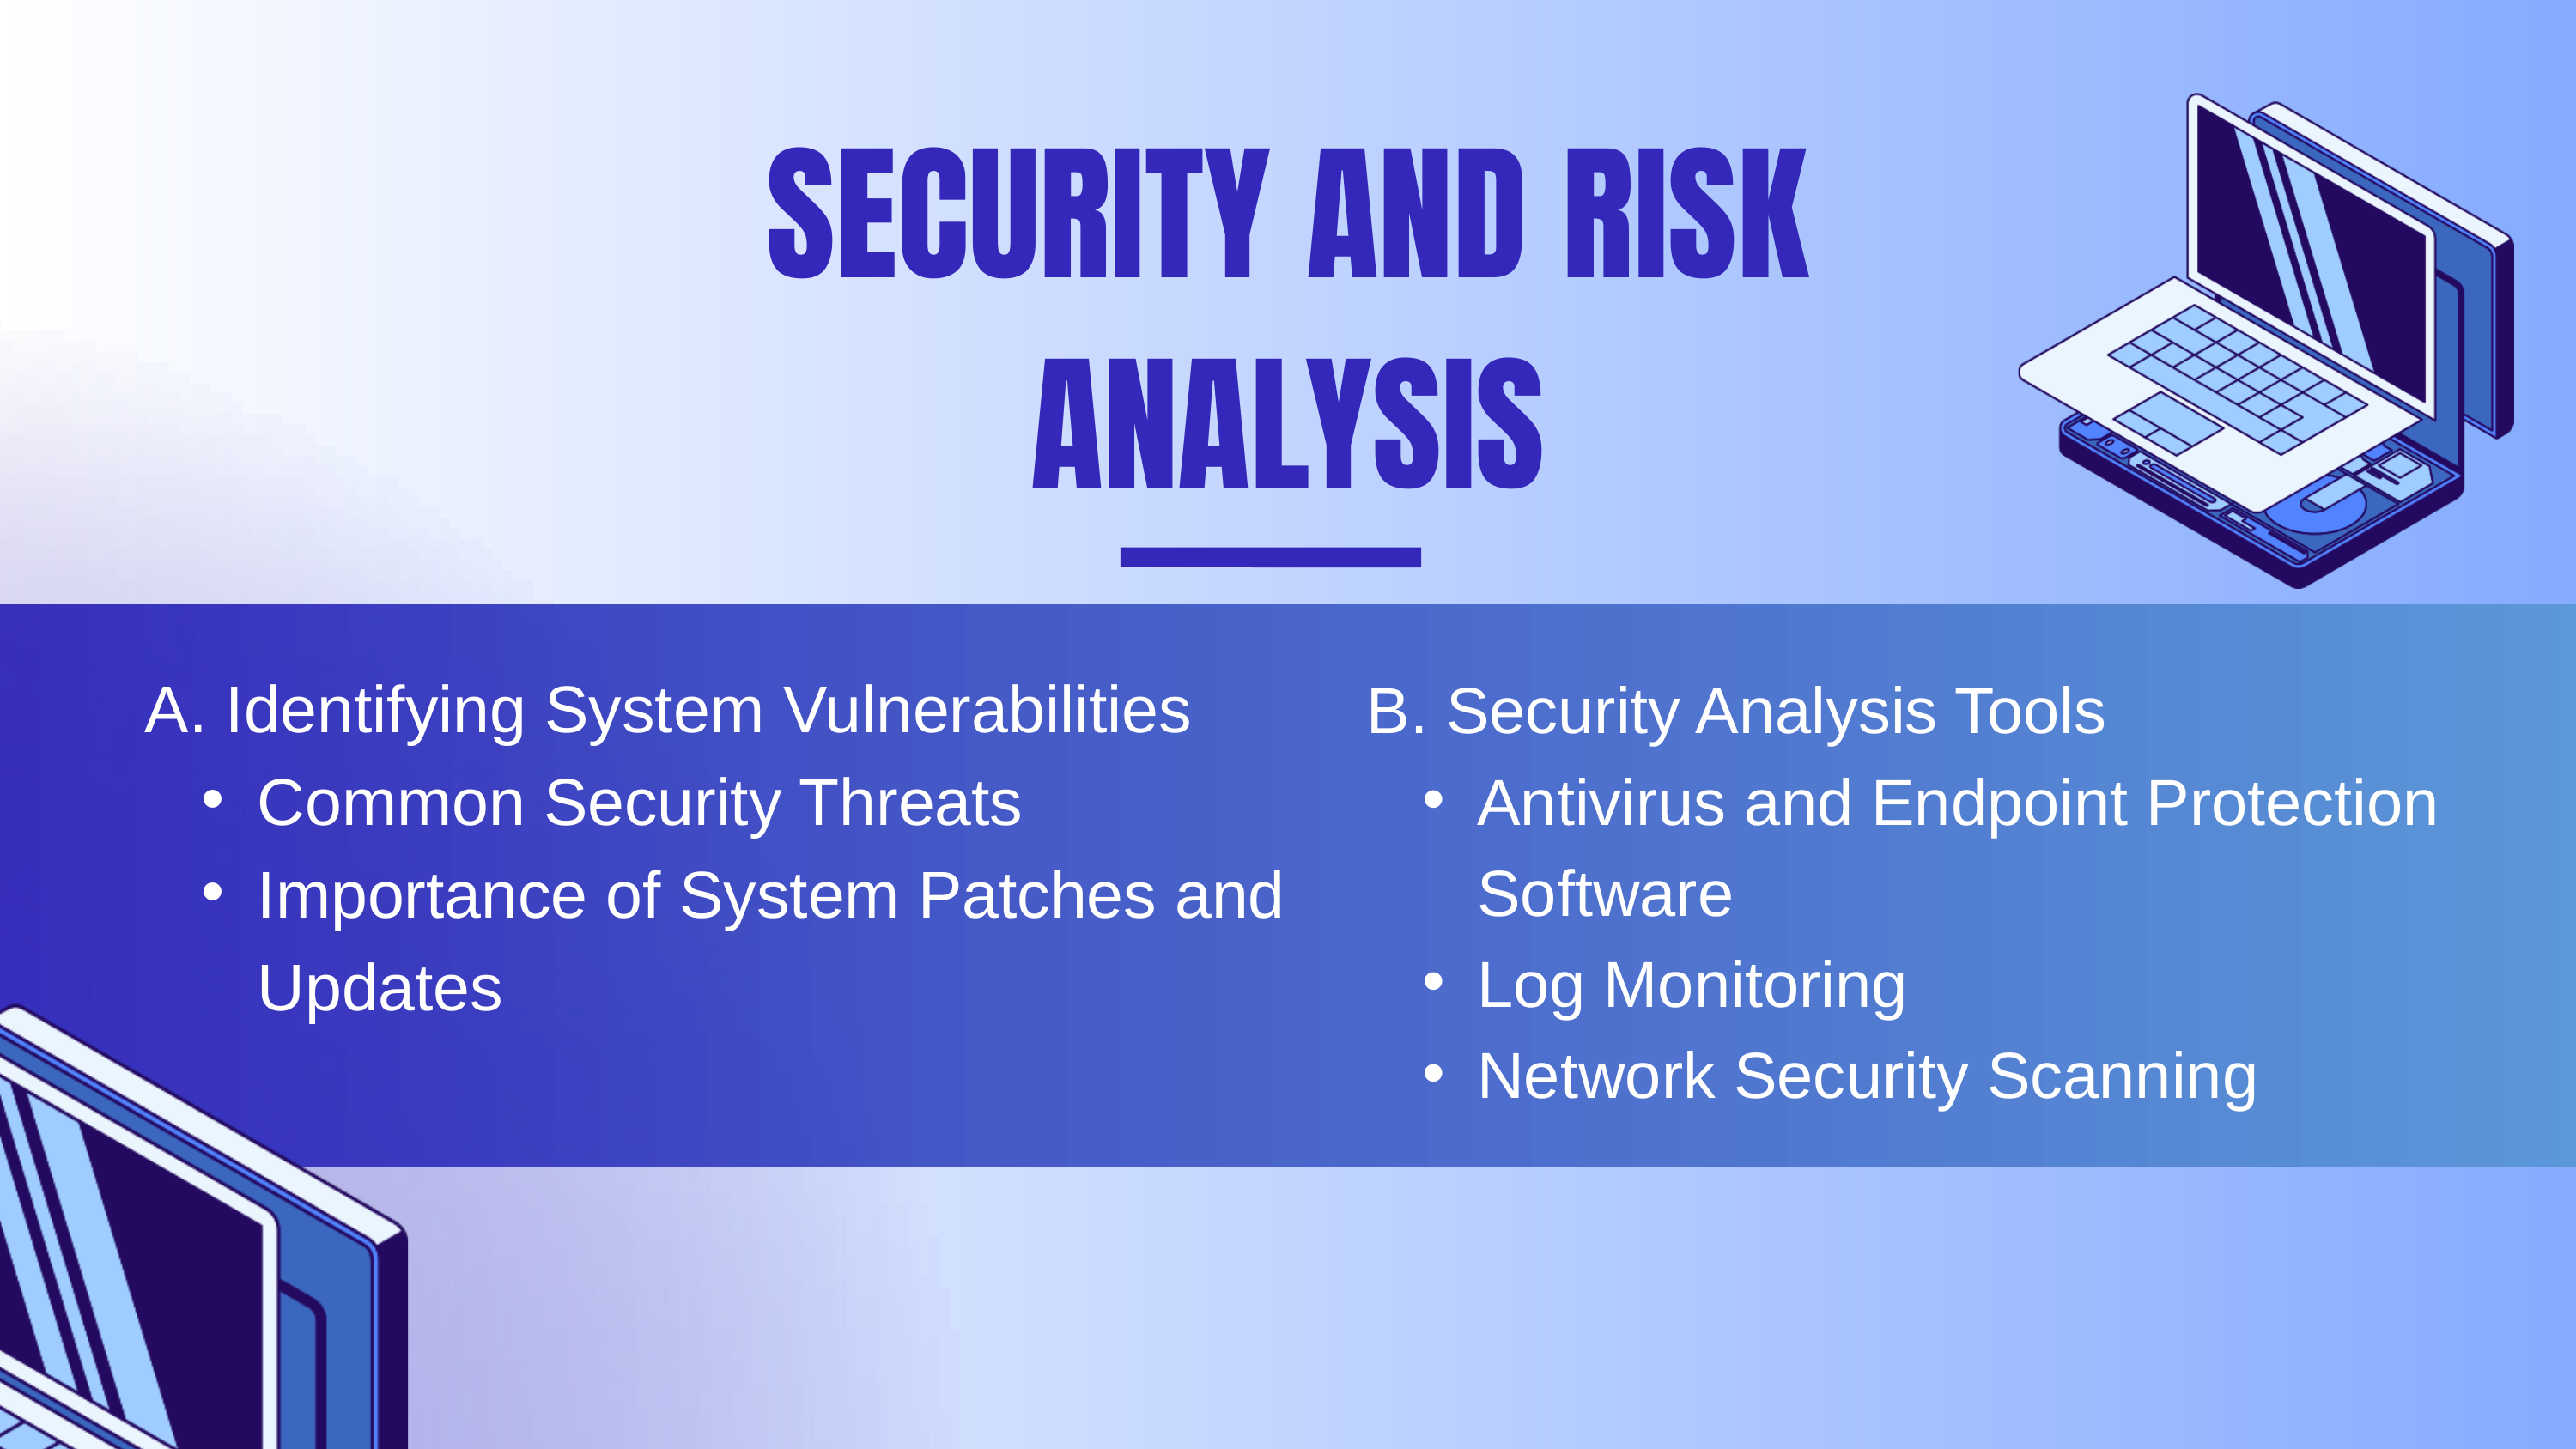

SECURITY AND RISK ANALYSIS

A. Identifying System Vulnerabilities
Common Security Threats
Importance of System Patches and Updates
B. Security Analysis Tools
Antivirus and Endpoint Protection Software
Log Monitoring
Network Security Scanning